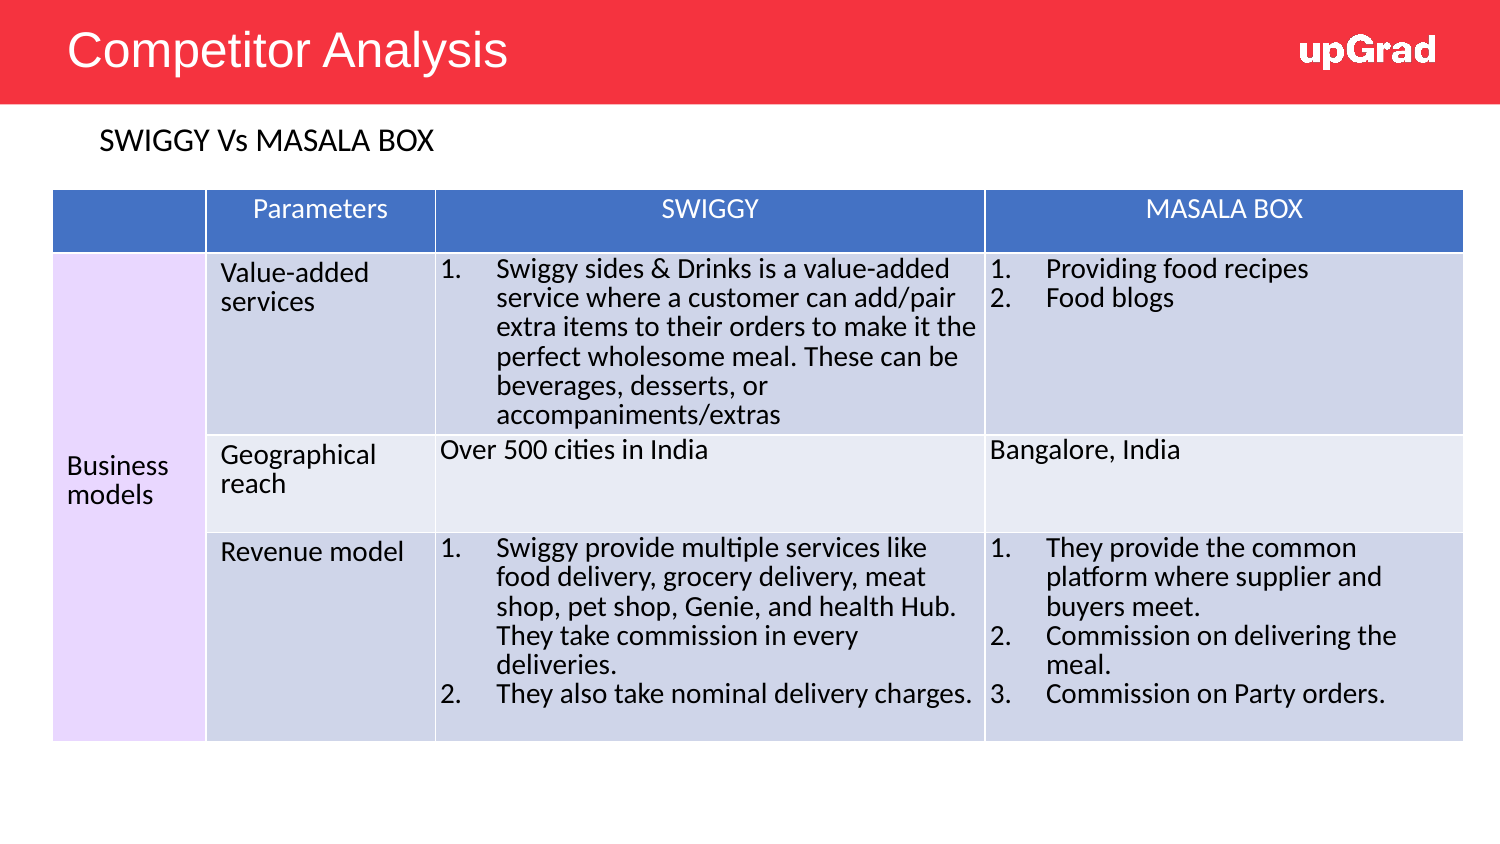

# Competitor Analysis
SWIGGY Vs MASALA BOX
|  | Parameters | SWIGGY | MASALA BOX |
| --- | --- | --- | --- |
| Business models | Value-added services | Swiggy sides & Drinks is a value-added service where a customer can add/pair extra items to their orders to make it the perfect wholesome meal. These can be beverages, desserts, or accompaniments/extras | Providing food recipes Food blogs |
|  | Geographical reach | Over 500 cities in India | Bangalore, India |
|  | Revenue model | Swiggy provide multiple services like food delivery, grocery delivery, meat shop, pet shop, Genie, and health Hub. They take commission in every deliveries. They also take nominal delivery charges. | They provide the common platform where supplier and buyers meet. Commission on delivering the meal. Commission on Party orders. |